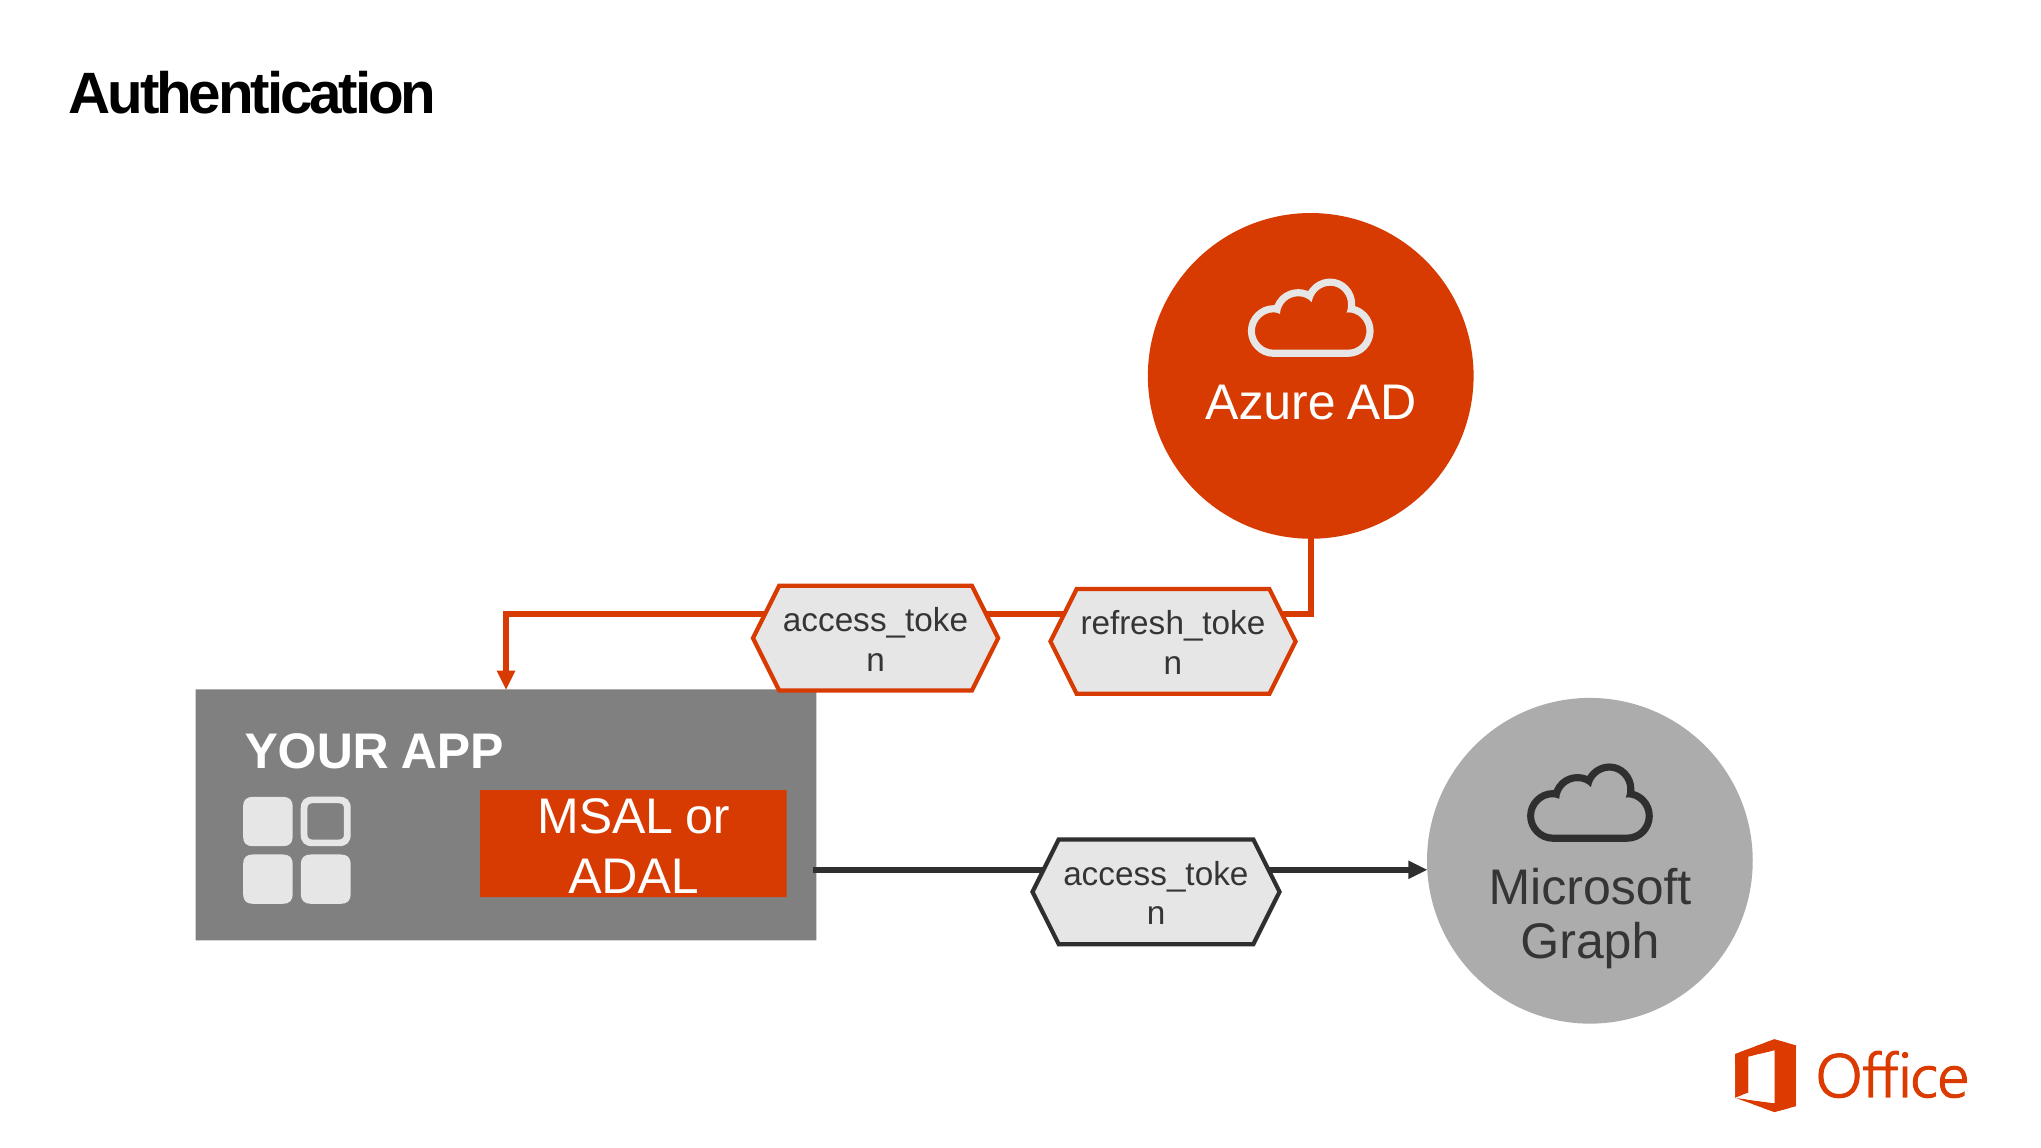

# Authentication

Azure AD
access_token
refresh_token

Microsoft
Graph
YOUR APP

MSAL or ADAL
access_token